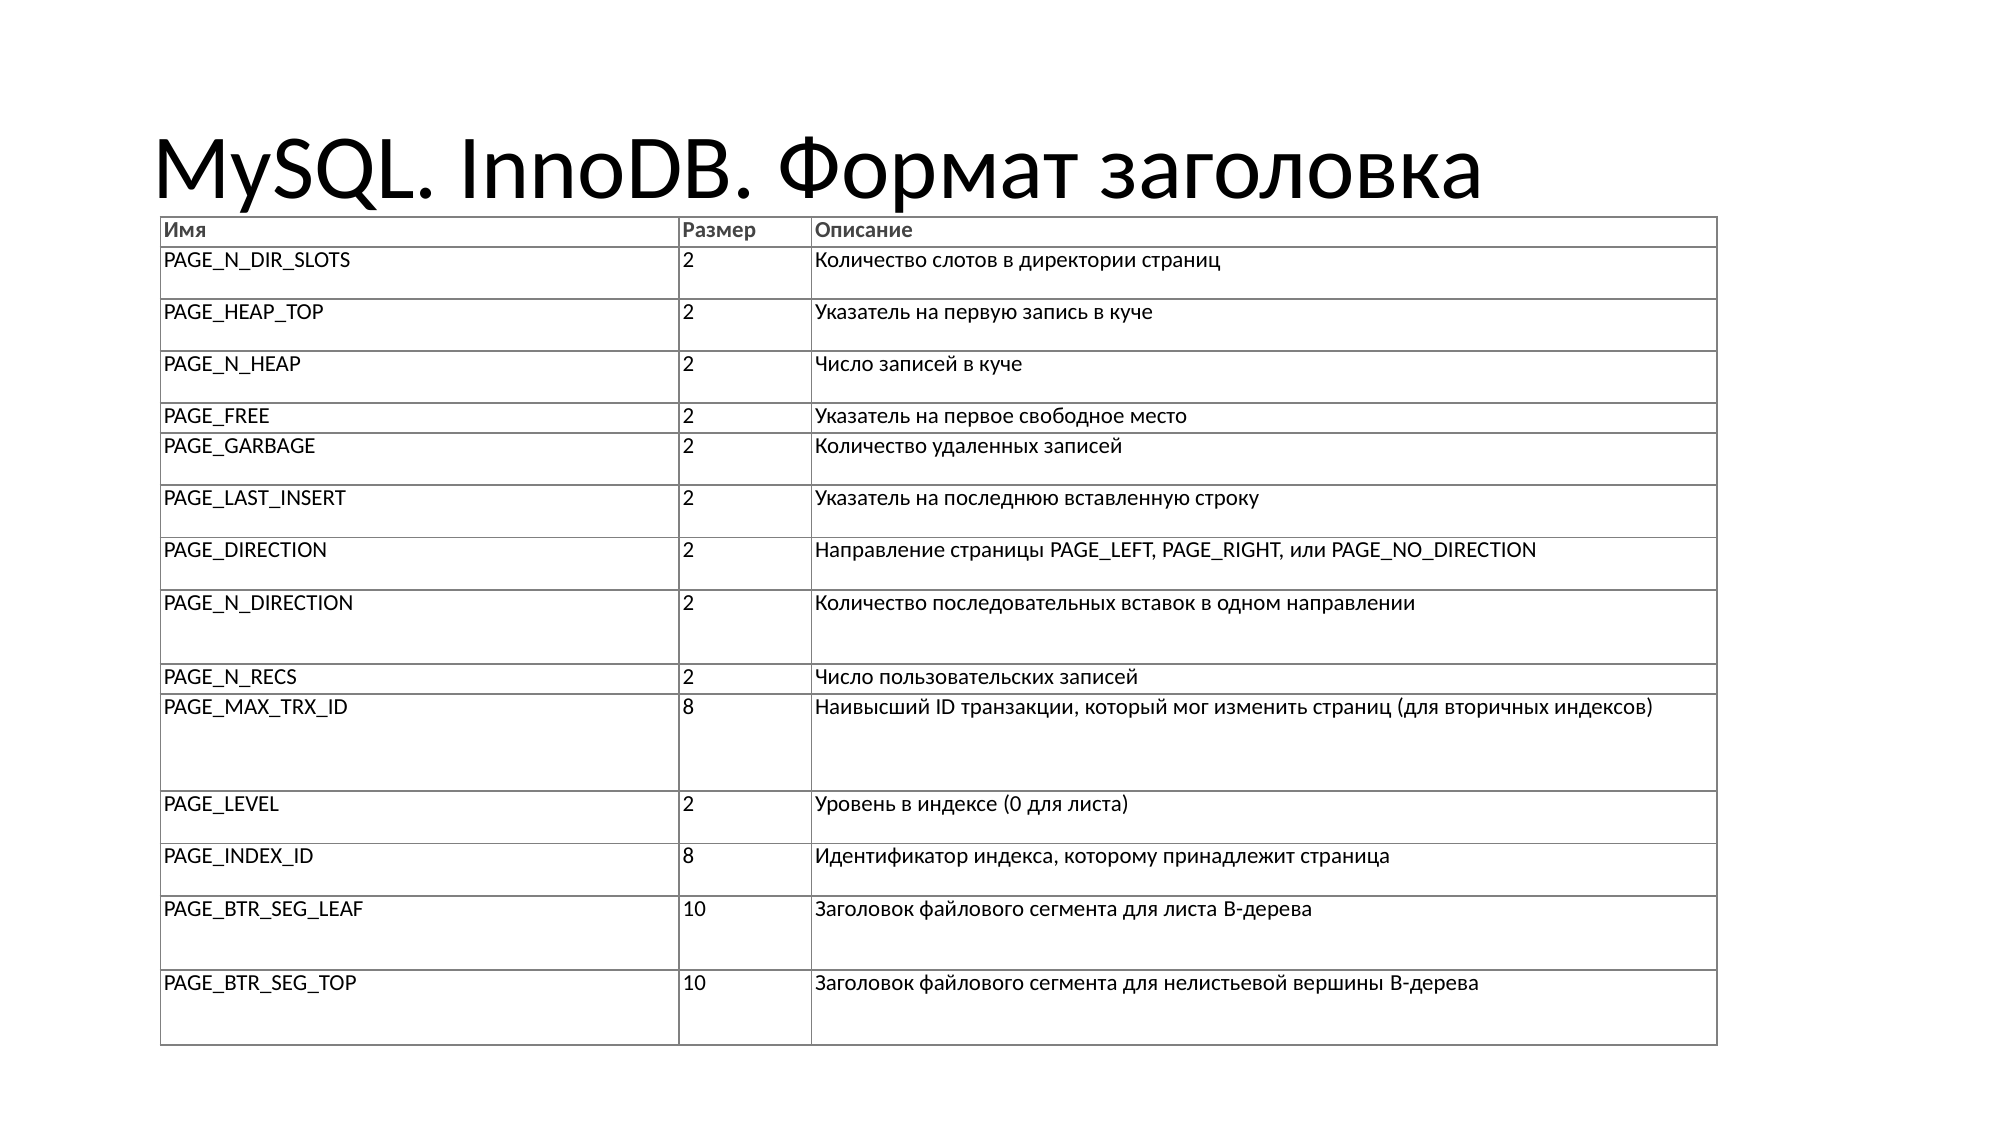

# MySQL. InnoDB. Формат заголовка
| Имя | Размер | Описание |
| --- | --- | --- |
| PAGE\_N\_DIR\_SLOTS | 2 | Количество слотов в директории страниц |
| PAGE\_HEAP\_TOP | 2 | Указатель на первую запись в куче |
| PAGE\_N\_HEAP | 2 | Число записей в куче |
| PAGE\_FREE | 2 | Указатель на первое свободное место |
| PAGE\_GARBAGE | 2 | Количество удаленных записей |
| PAGE\_LAST\_INSERT | 2 | Указатель на последнюю вставленную строку |
| PAGE\_DIRECTION | 2 | Направление страницы PAGE\_LEFT, PAGE\_RIGHT, или PAGE\_NO\_DIRECTION |
| PAGE\_N\_DIRECTION | 2 | Количество последовательных вставок в одном направлении |
| PAGE\_N\_RECS | 2 | Число пользовательских записей |
| PAGE\_MAX\_TRX\_ID | 8 | Наивысший ID транзакции, который мог изменить страниц (для вторичных индексов) |
| PAGE\_LEVEL | 2 | Уровень в индексе (0 для листа) |
| PAGE\_INDEX\_ID | 8 | Идентификатор индекса, которому принадлежит страница |
| PAGE\_BTR\_SEG\_LEAF | 10 | Заголовок файлового сегмента для листа B-дерева |
| PAGE\_BTR\_SEG\_TOP | 10 | Заголовок файлового сегмента для нелистьевой вершины B-дерева |